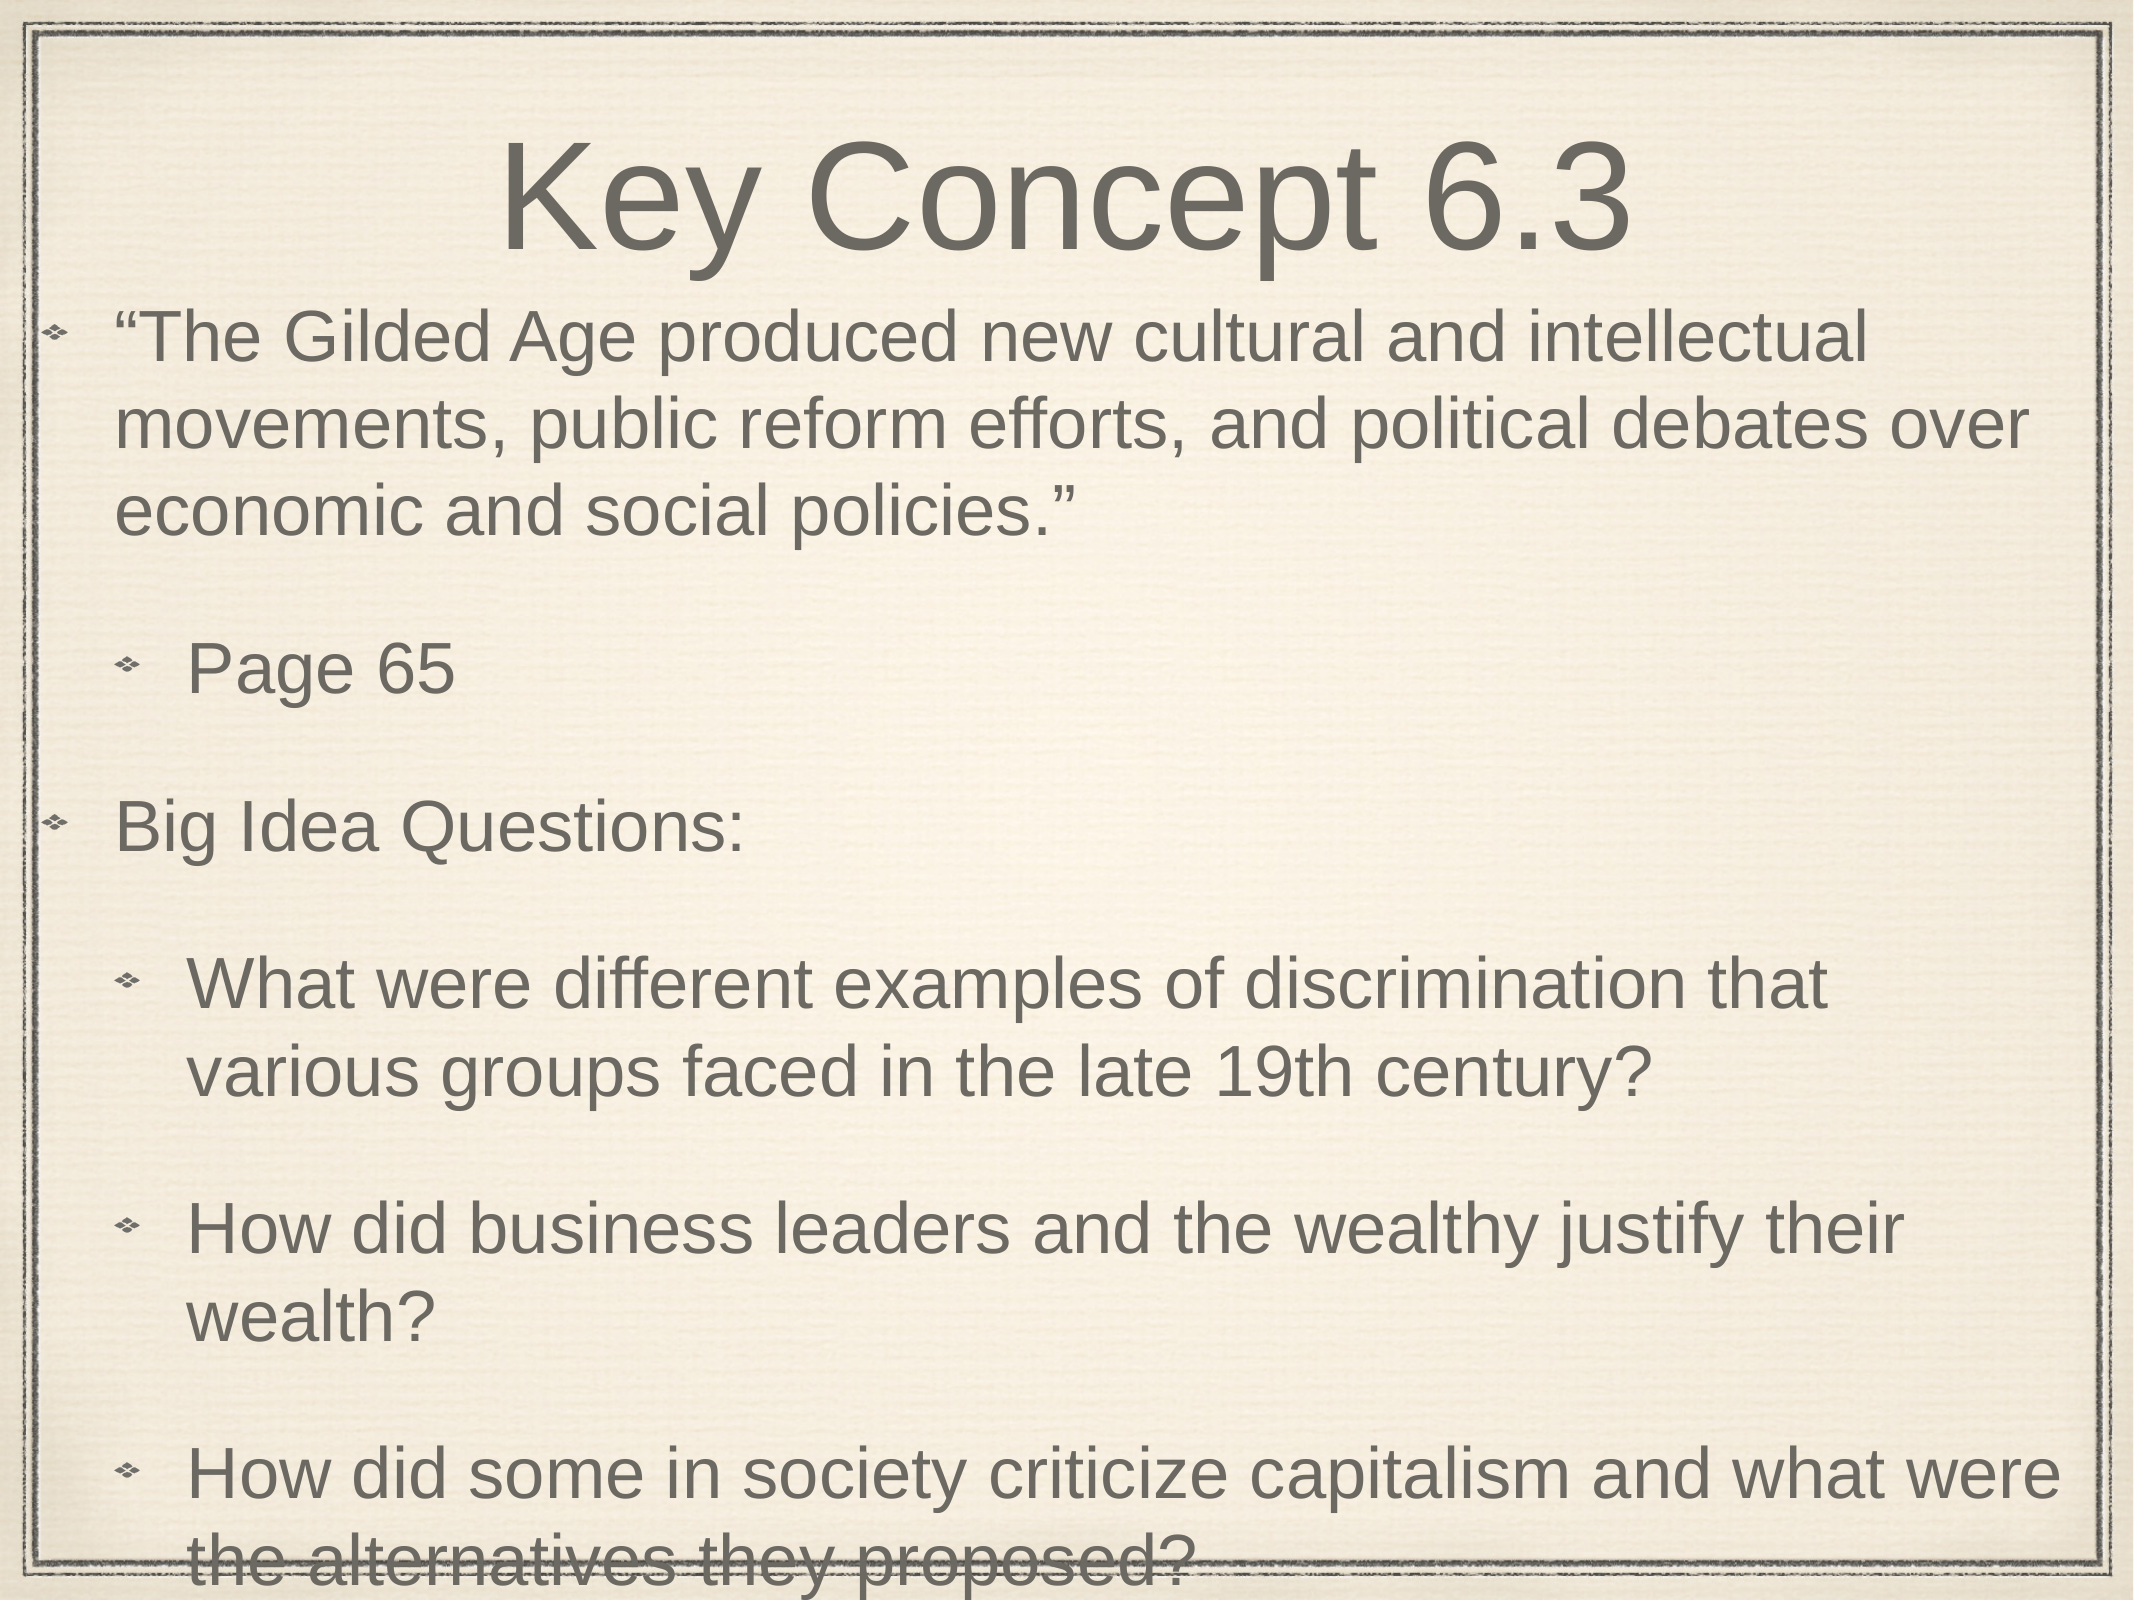

# Key Concept 6.3
“The Gilded Age produced new cultural and intellectual movements, public reform efforts, and political debates over economic and social policies.”
Page 65
Big Idea Questions:
What were different examples of discrimination that various groups faced in the late 19th century?
How did business leaders and the wealthy justify their wealth?
How did some in society criticize capitalism and what were the alternatives they proposed?